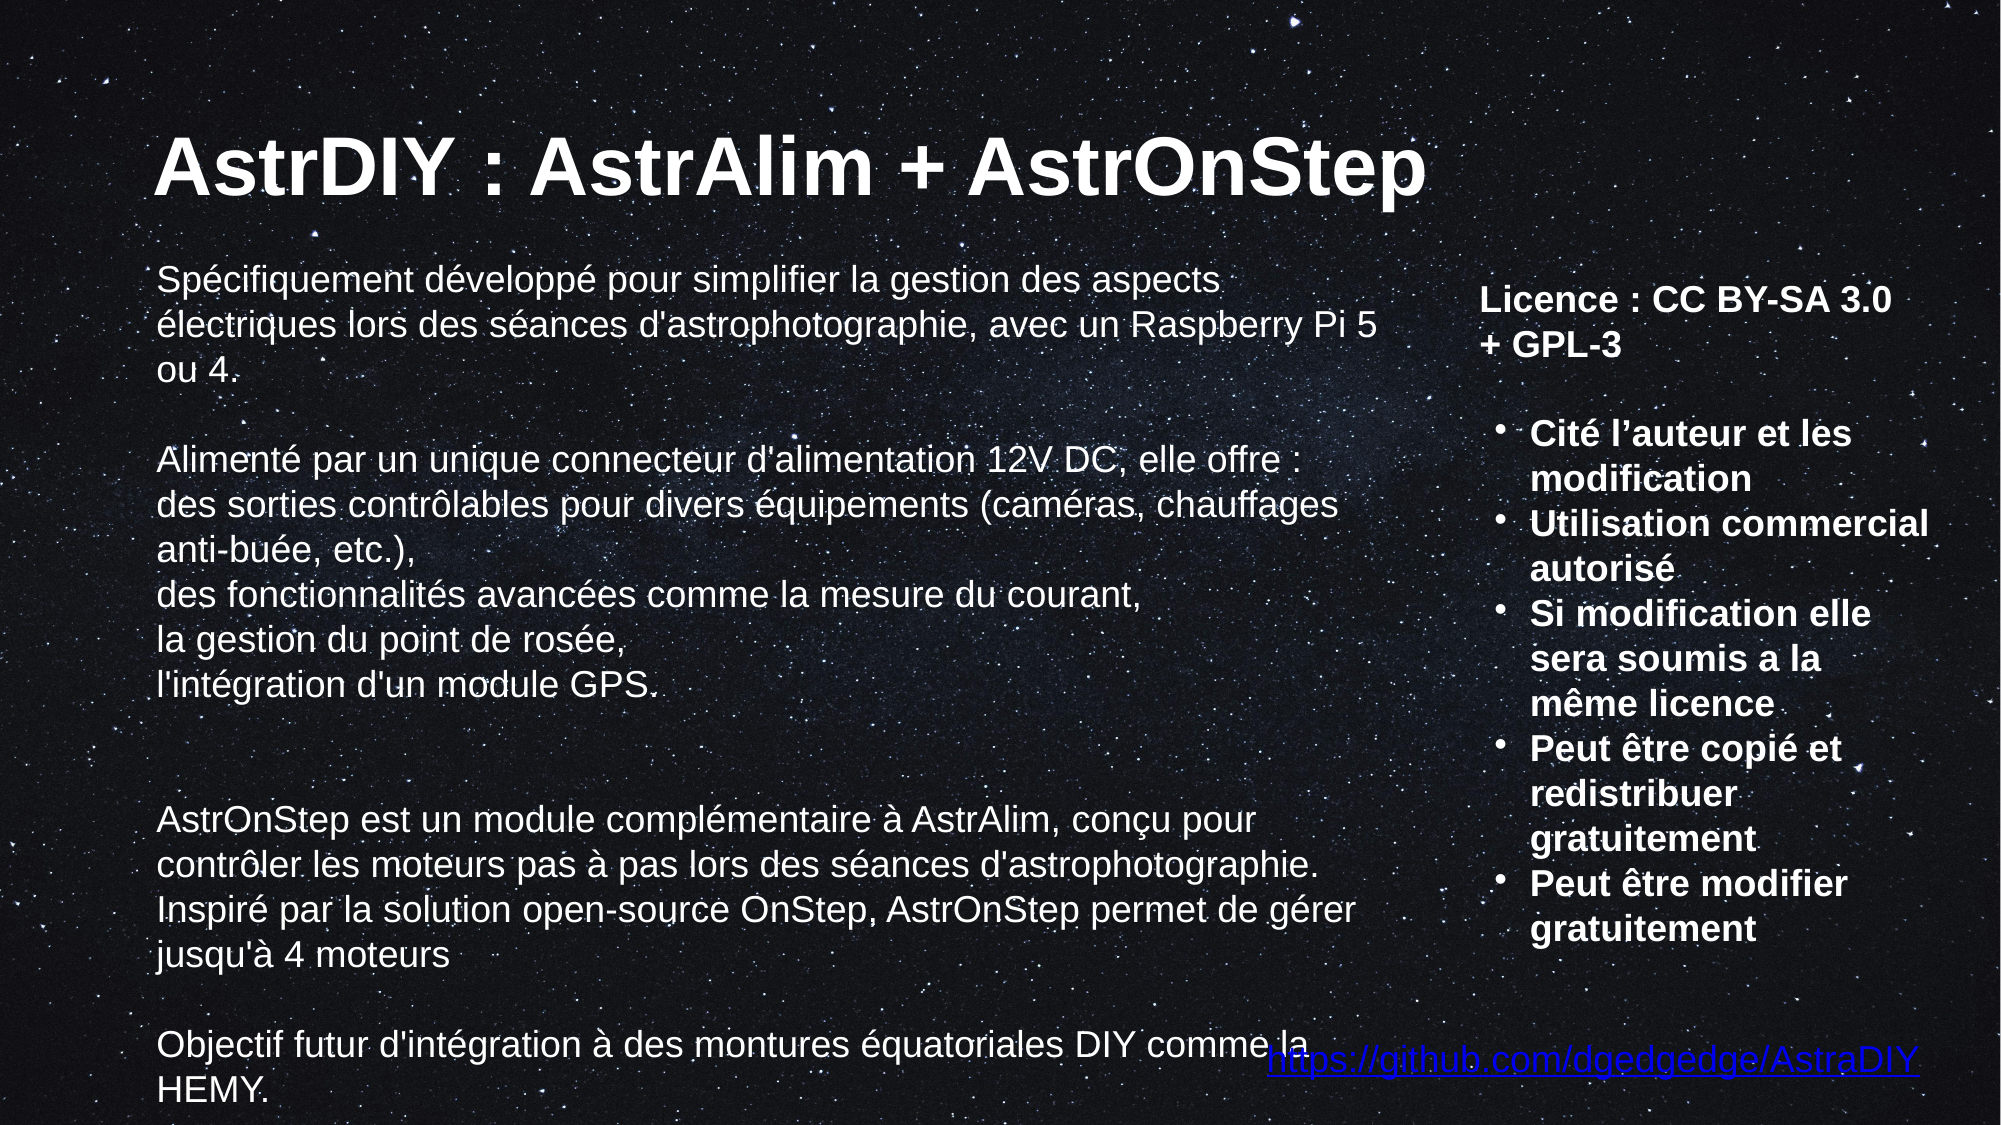

# AstrDIY : AstrAlim + AstrOnStep
Spécifiquement développé pour simplifier la gestion des aspects électriques lors des séances d'astrophotographie, avec un Raspberry Pi 5 ou 4.

Alimenté par un unique connecteur d'alimentation 12V DC, elle offre :
des sorties contrôlables pour divers équipements (caméras, chauffages anti-buée, etc.),
des fonctionnalités avancées comme la mesure du courant,
la gestion du point de rosée,
l'intégration d'un module GPS.

AstrOnStep est un module complémentaire à AstrAlim, conçu pour contrôler les moteurs pas à pas lors des séances d'astrophotographie.
Inspiré par la solution open-source OnStep, AstrOnStep permet de gérer jusqu'à 4 moteurs

Objectif futur d'intégration à des montures équatoriales DIY comme la HEMY.
Licence : CC BY-SA 3.0
+ GPL-3
Cité l’auteur et les modification
Utilisation commercial autorisé
Si modification elle sera soumis a la même licence
Peut être copié et redistribuer gratuitement
Peut être modifier gratuitement
https://github.com/dgedgedge/AstraDIY